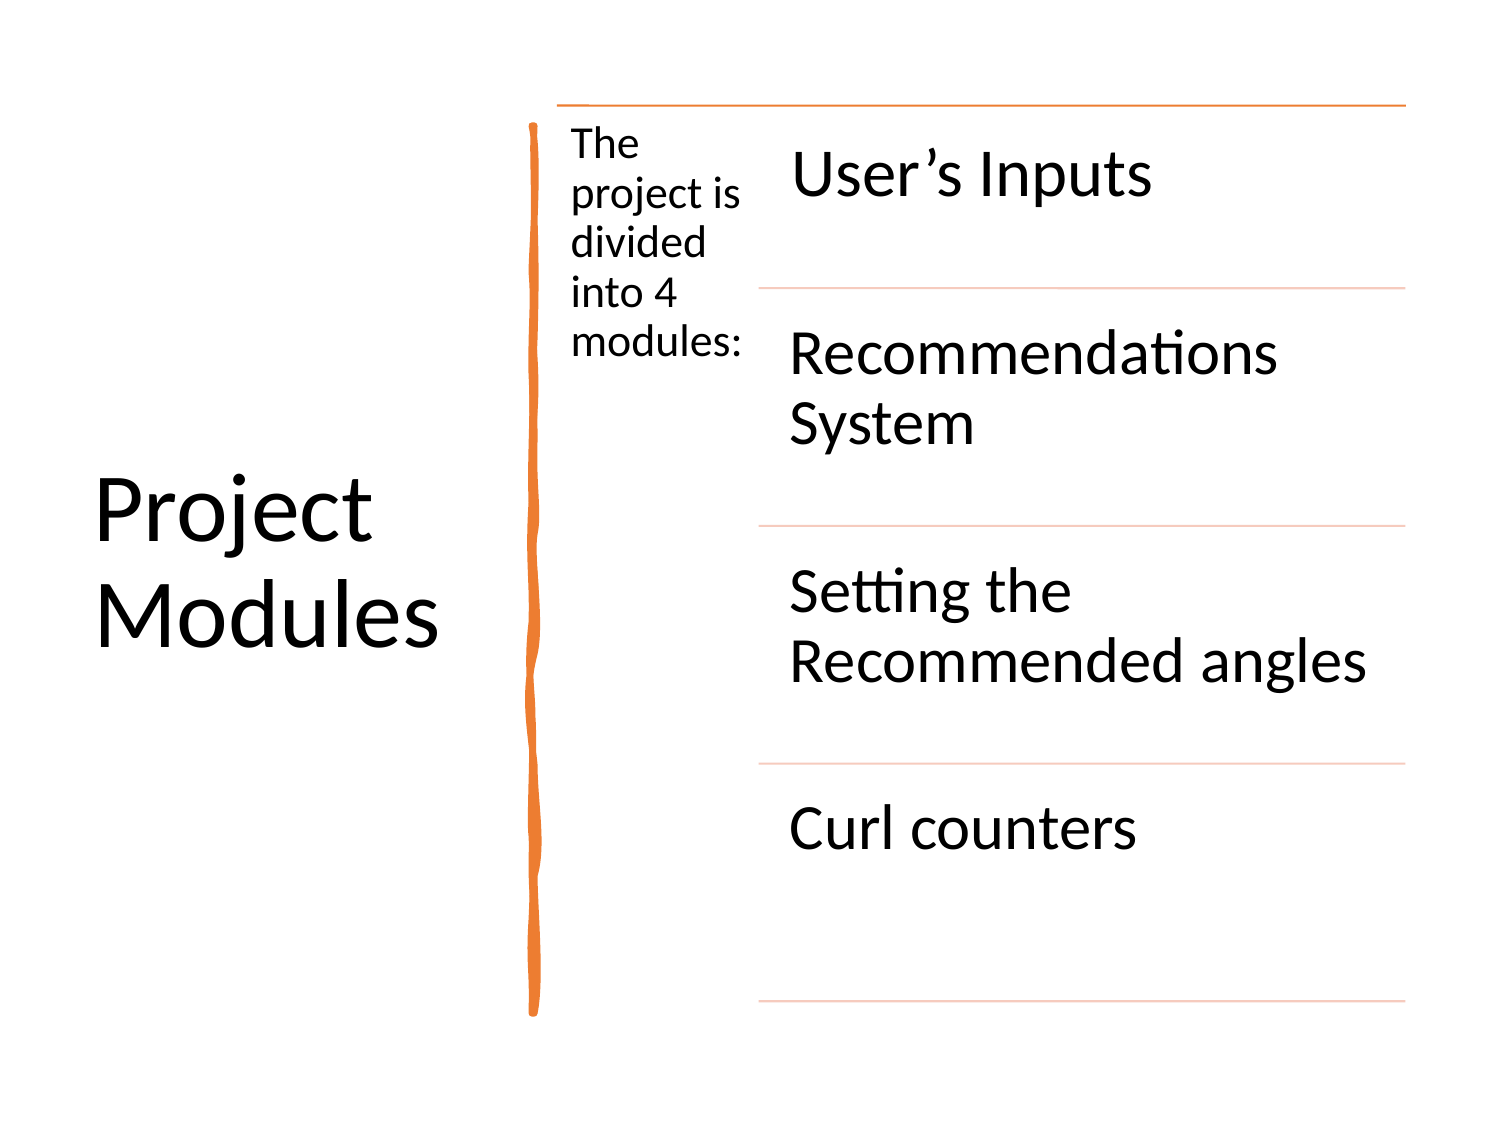

The project is divided into 4 modules:
User’s Inputs

Recommendations System
Setting the Recommended angles
Curl counters
# Project Modules